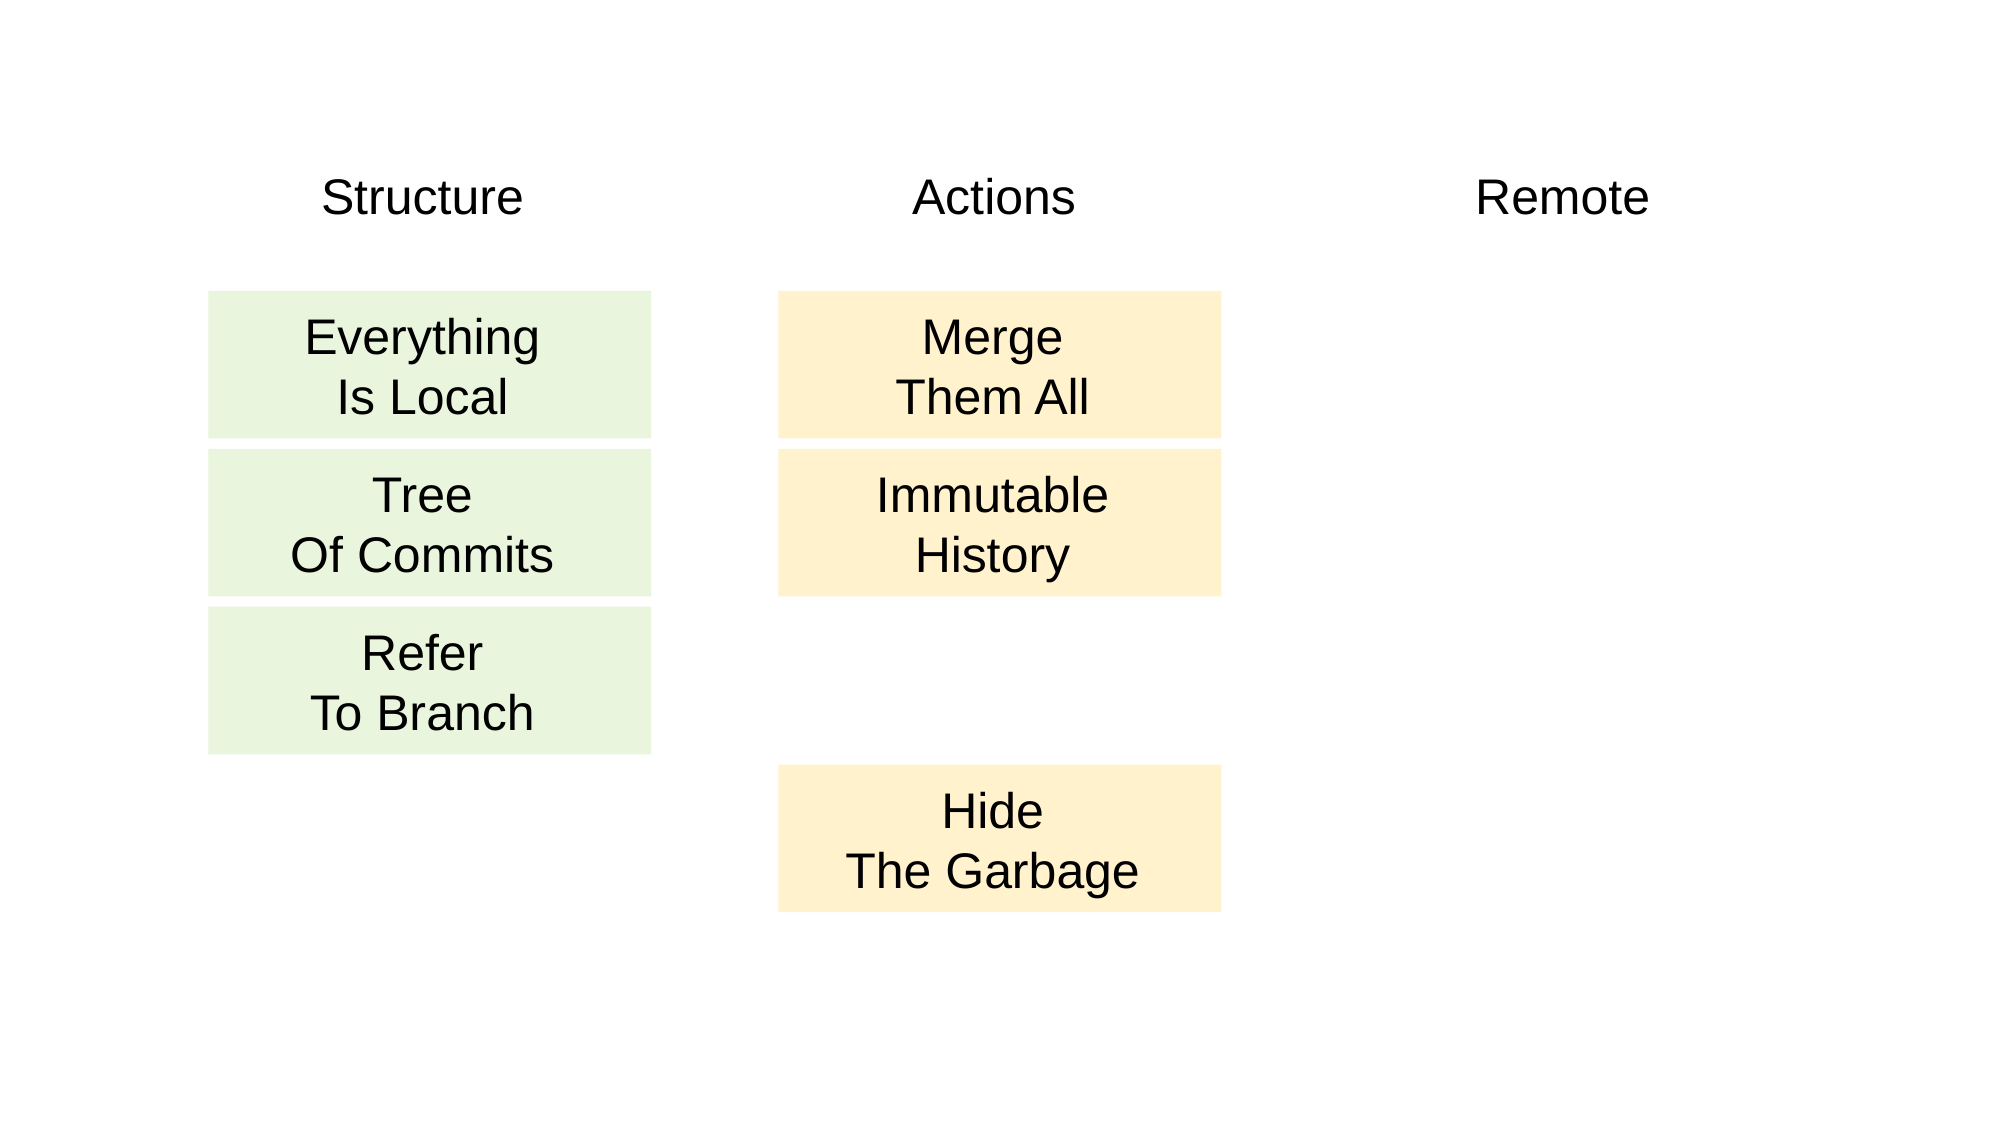

Actions
Structure
Remote
Everything
Is Local
Merge
Them All
Tree
Of Commits
Immutable
History
Refer
To Branch
Hide
The Garbage